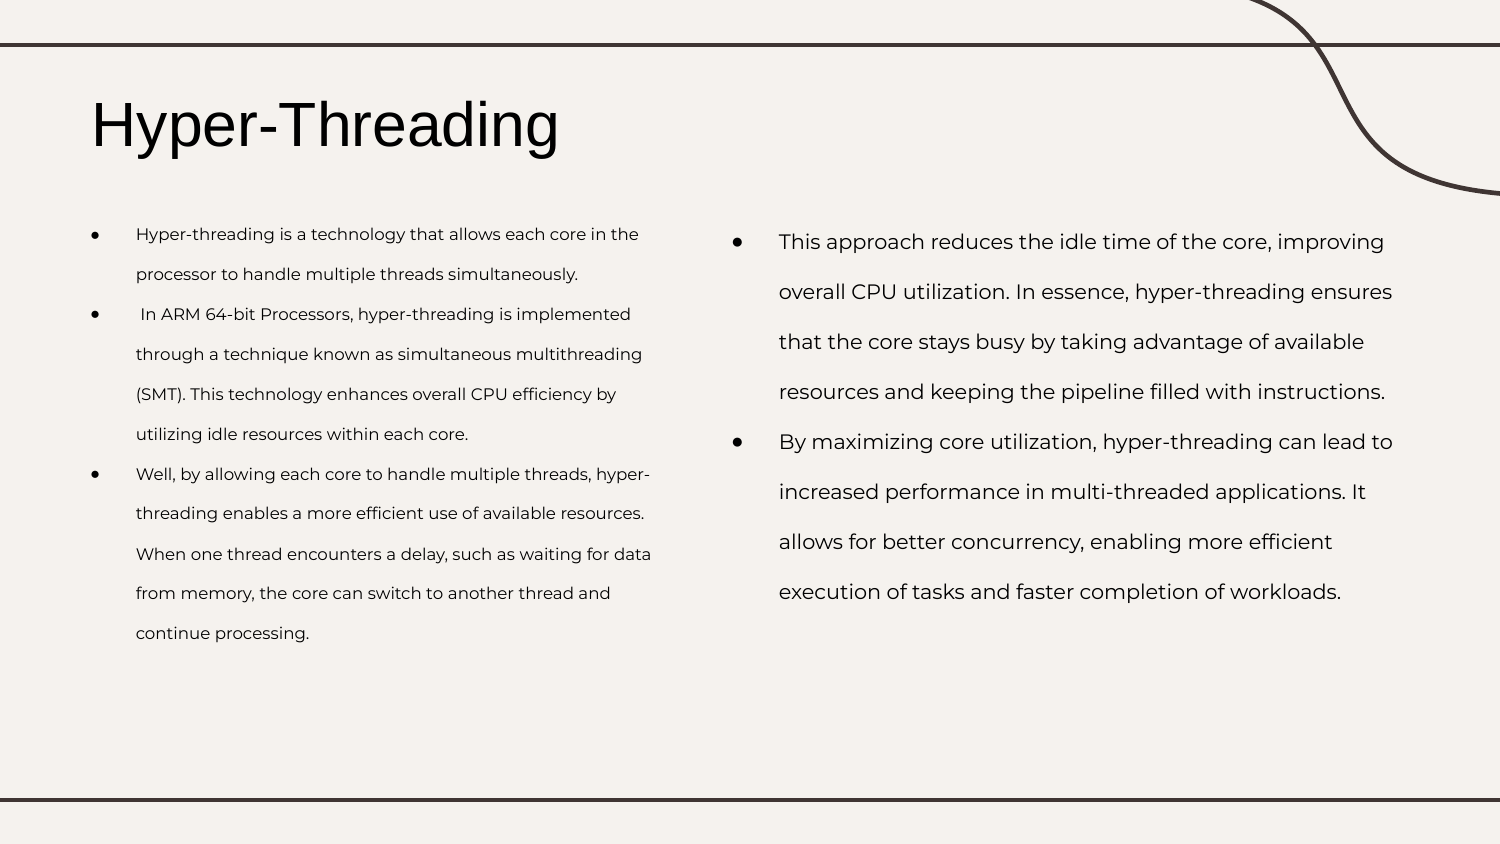

# Hyper-Threading

Hyper-threading is a technology that allows each core in the processor to handle multiple threads simultaneously.
 In ARM 64-bit Processors, hyper-threading is implemented through a technique known as simultaneous multithreading (SMT). This technology enhances overall CPU efficiency by utilizing idle resources within each core.
Well, by allowing each core to handle multiple threads, hyper-threading enables a more efficient use of available resources. When one thread encounters a delay, such as waiting for data from memory, the core can switch to another thread and continue processing.

This approach reduces the idle time of the core, improving overall CPU utilization. In essence, hyper-threading ensures that the core stays busy by taking advantage of available resources and keeping the pipeline filled with instructions.
By maximizing core utilization, hyper-threading can lead to increased performance in multi-threaded applications. It allows for better concurrency, enabling more efficient execution of tasks and faster completion of workloads.